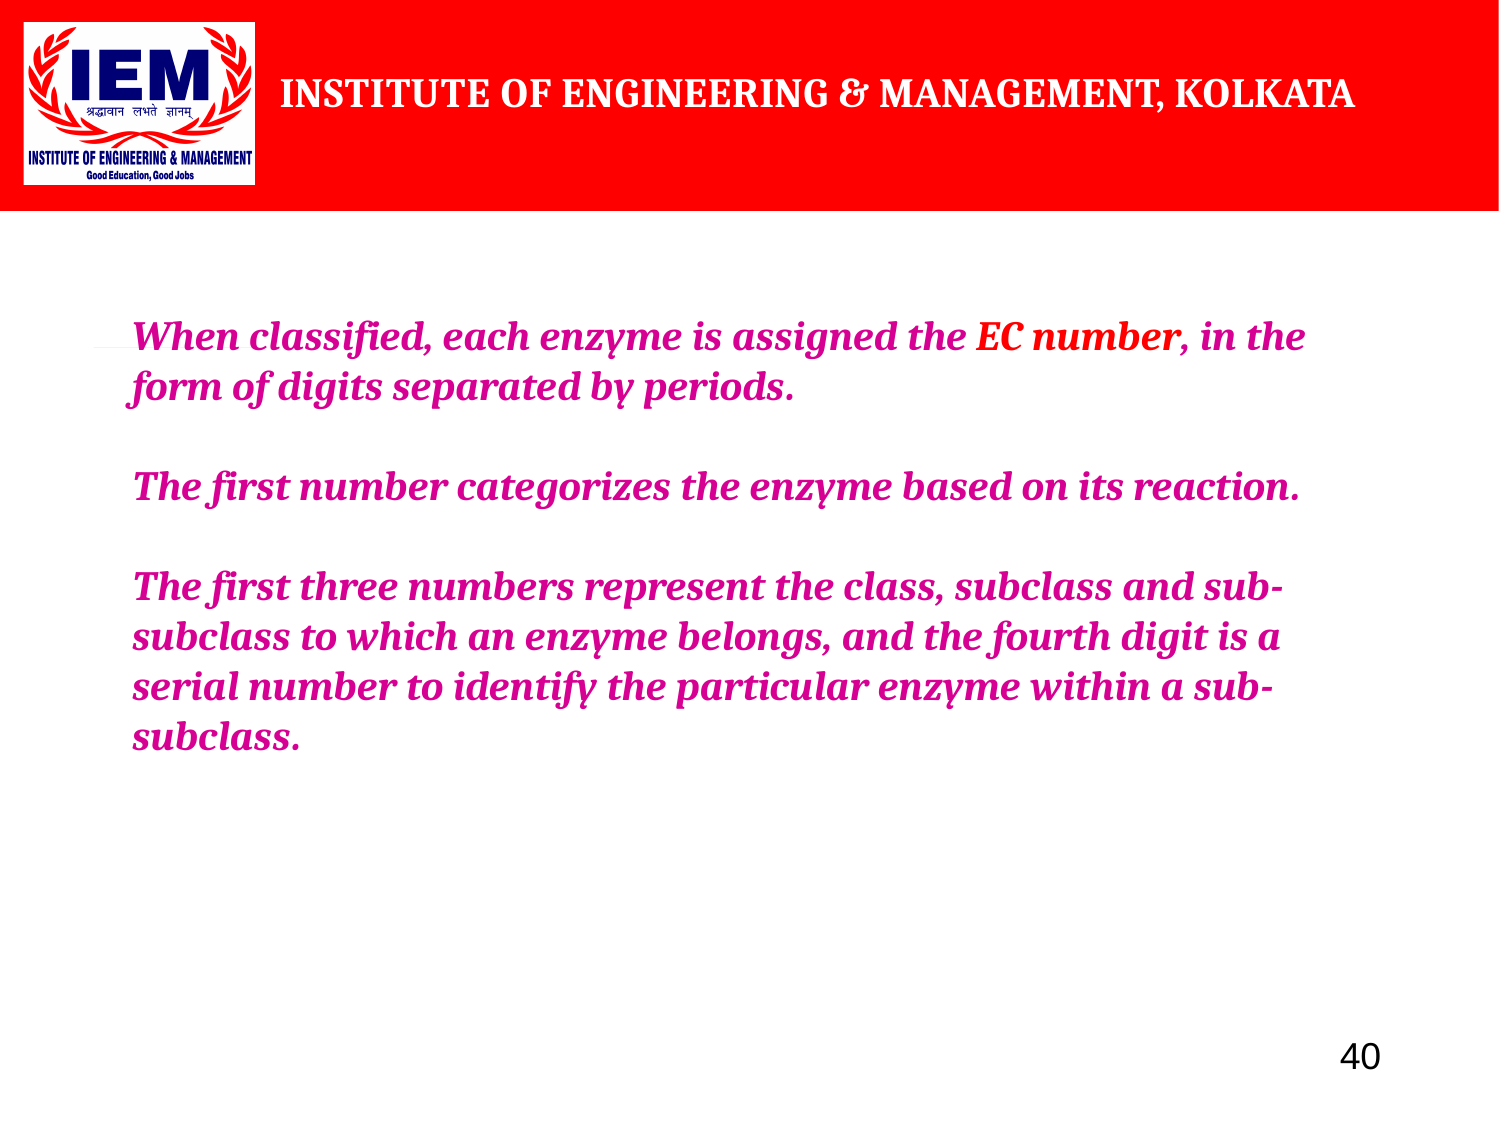

When classified, each enzyme is assigned the EC number, in the form of digits separated by periods.

The first number categorizes the enzyme based on its reaction.

The first three numbers represent the class, subclass and sub-subclass to which an enzyme belongs, and the fourth digit is a serial number to identify the particular enzyme within a sub-subclass.